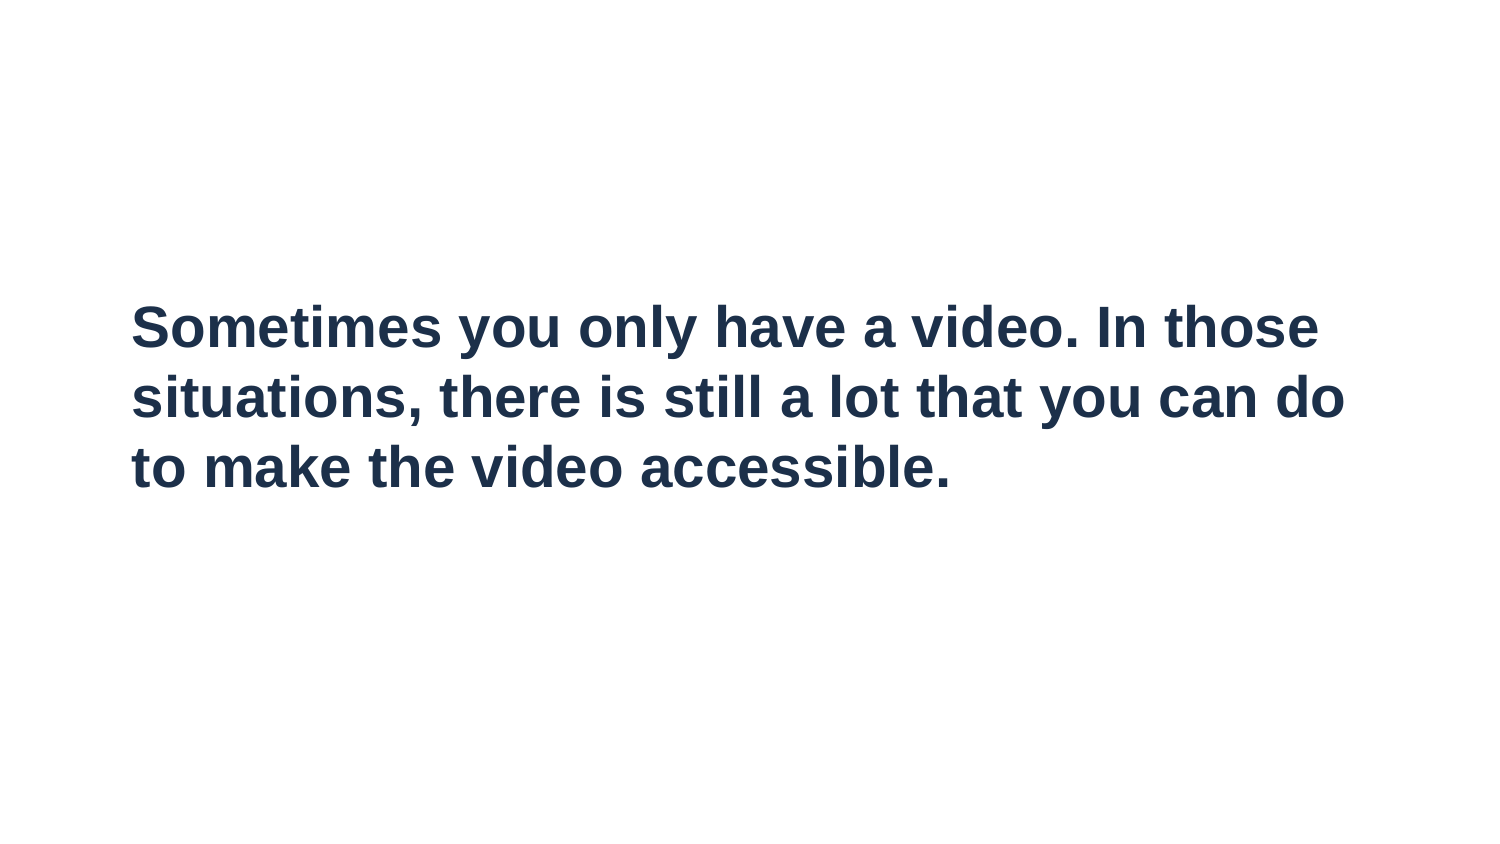

# Sometimes you only have a video. In those situations, there is still a lot that you can do to make the video accessible.